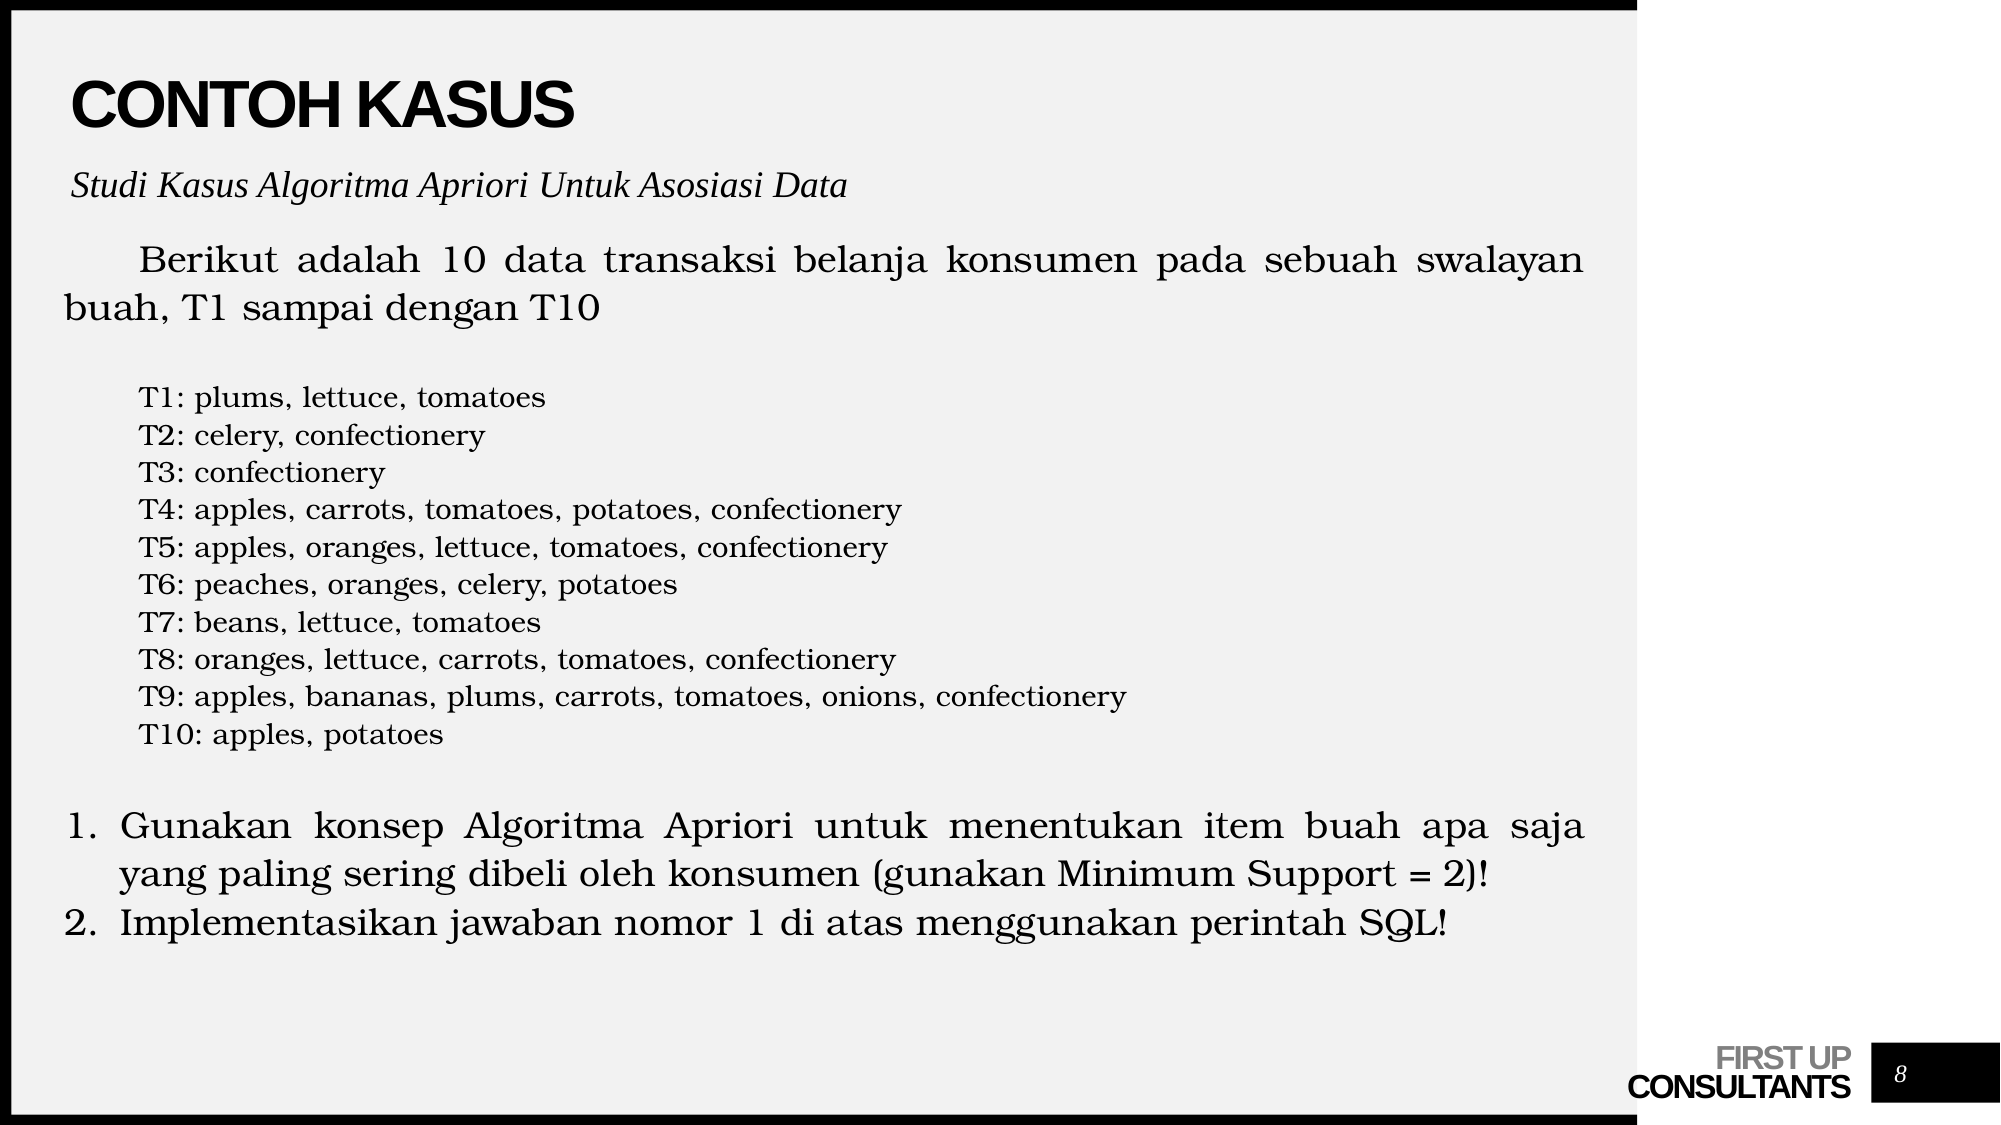

# CONTOH KASUS
Studi Kasus Algoritma Apriori Untuk Asosiasi Data
Berikut adalah 10 data transaksi belanja konsumen pada sebuah swalayan buah, T1 sampai dengan T10

T1: plums, lettuce, tomatoes
T2: celery, confectionery
T3: confectionery
T4: apples, carrots, tomatoes, potatoes, confectionery
T5: apples, oranges, lettuce, tomatoes, confectionery
T6: peaches, oranges, celery, potatoes
T7: beans, lettuce, tomatoes
T8: oranges, lettuce, carrots, tomatoes, confectionery
T9: apples, bananas, plums, carrots, tomatoes, onions, confectionery
T10: apples, potatoes

Gunakan konsep Algoritma Apriori untuk menentukan item buah apa saja yang paling sering dibeli oleh konsumen (gunakan Minimum Support = 2)!
Implementasikan jawaban nomor 1 di atas menggunakan perintah SQL!
8